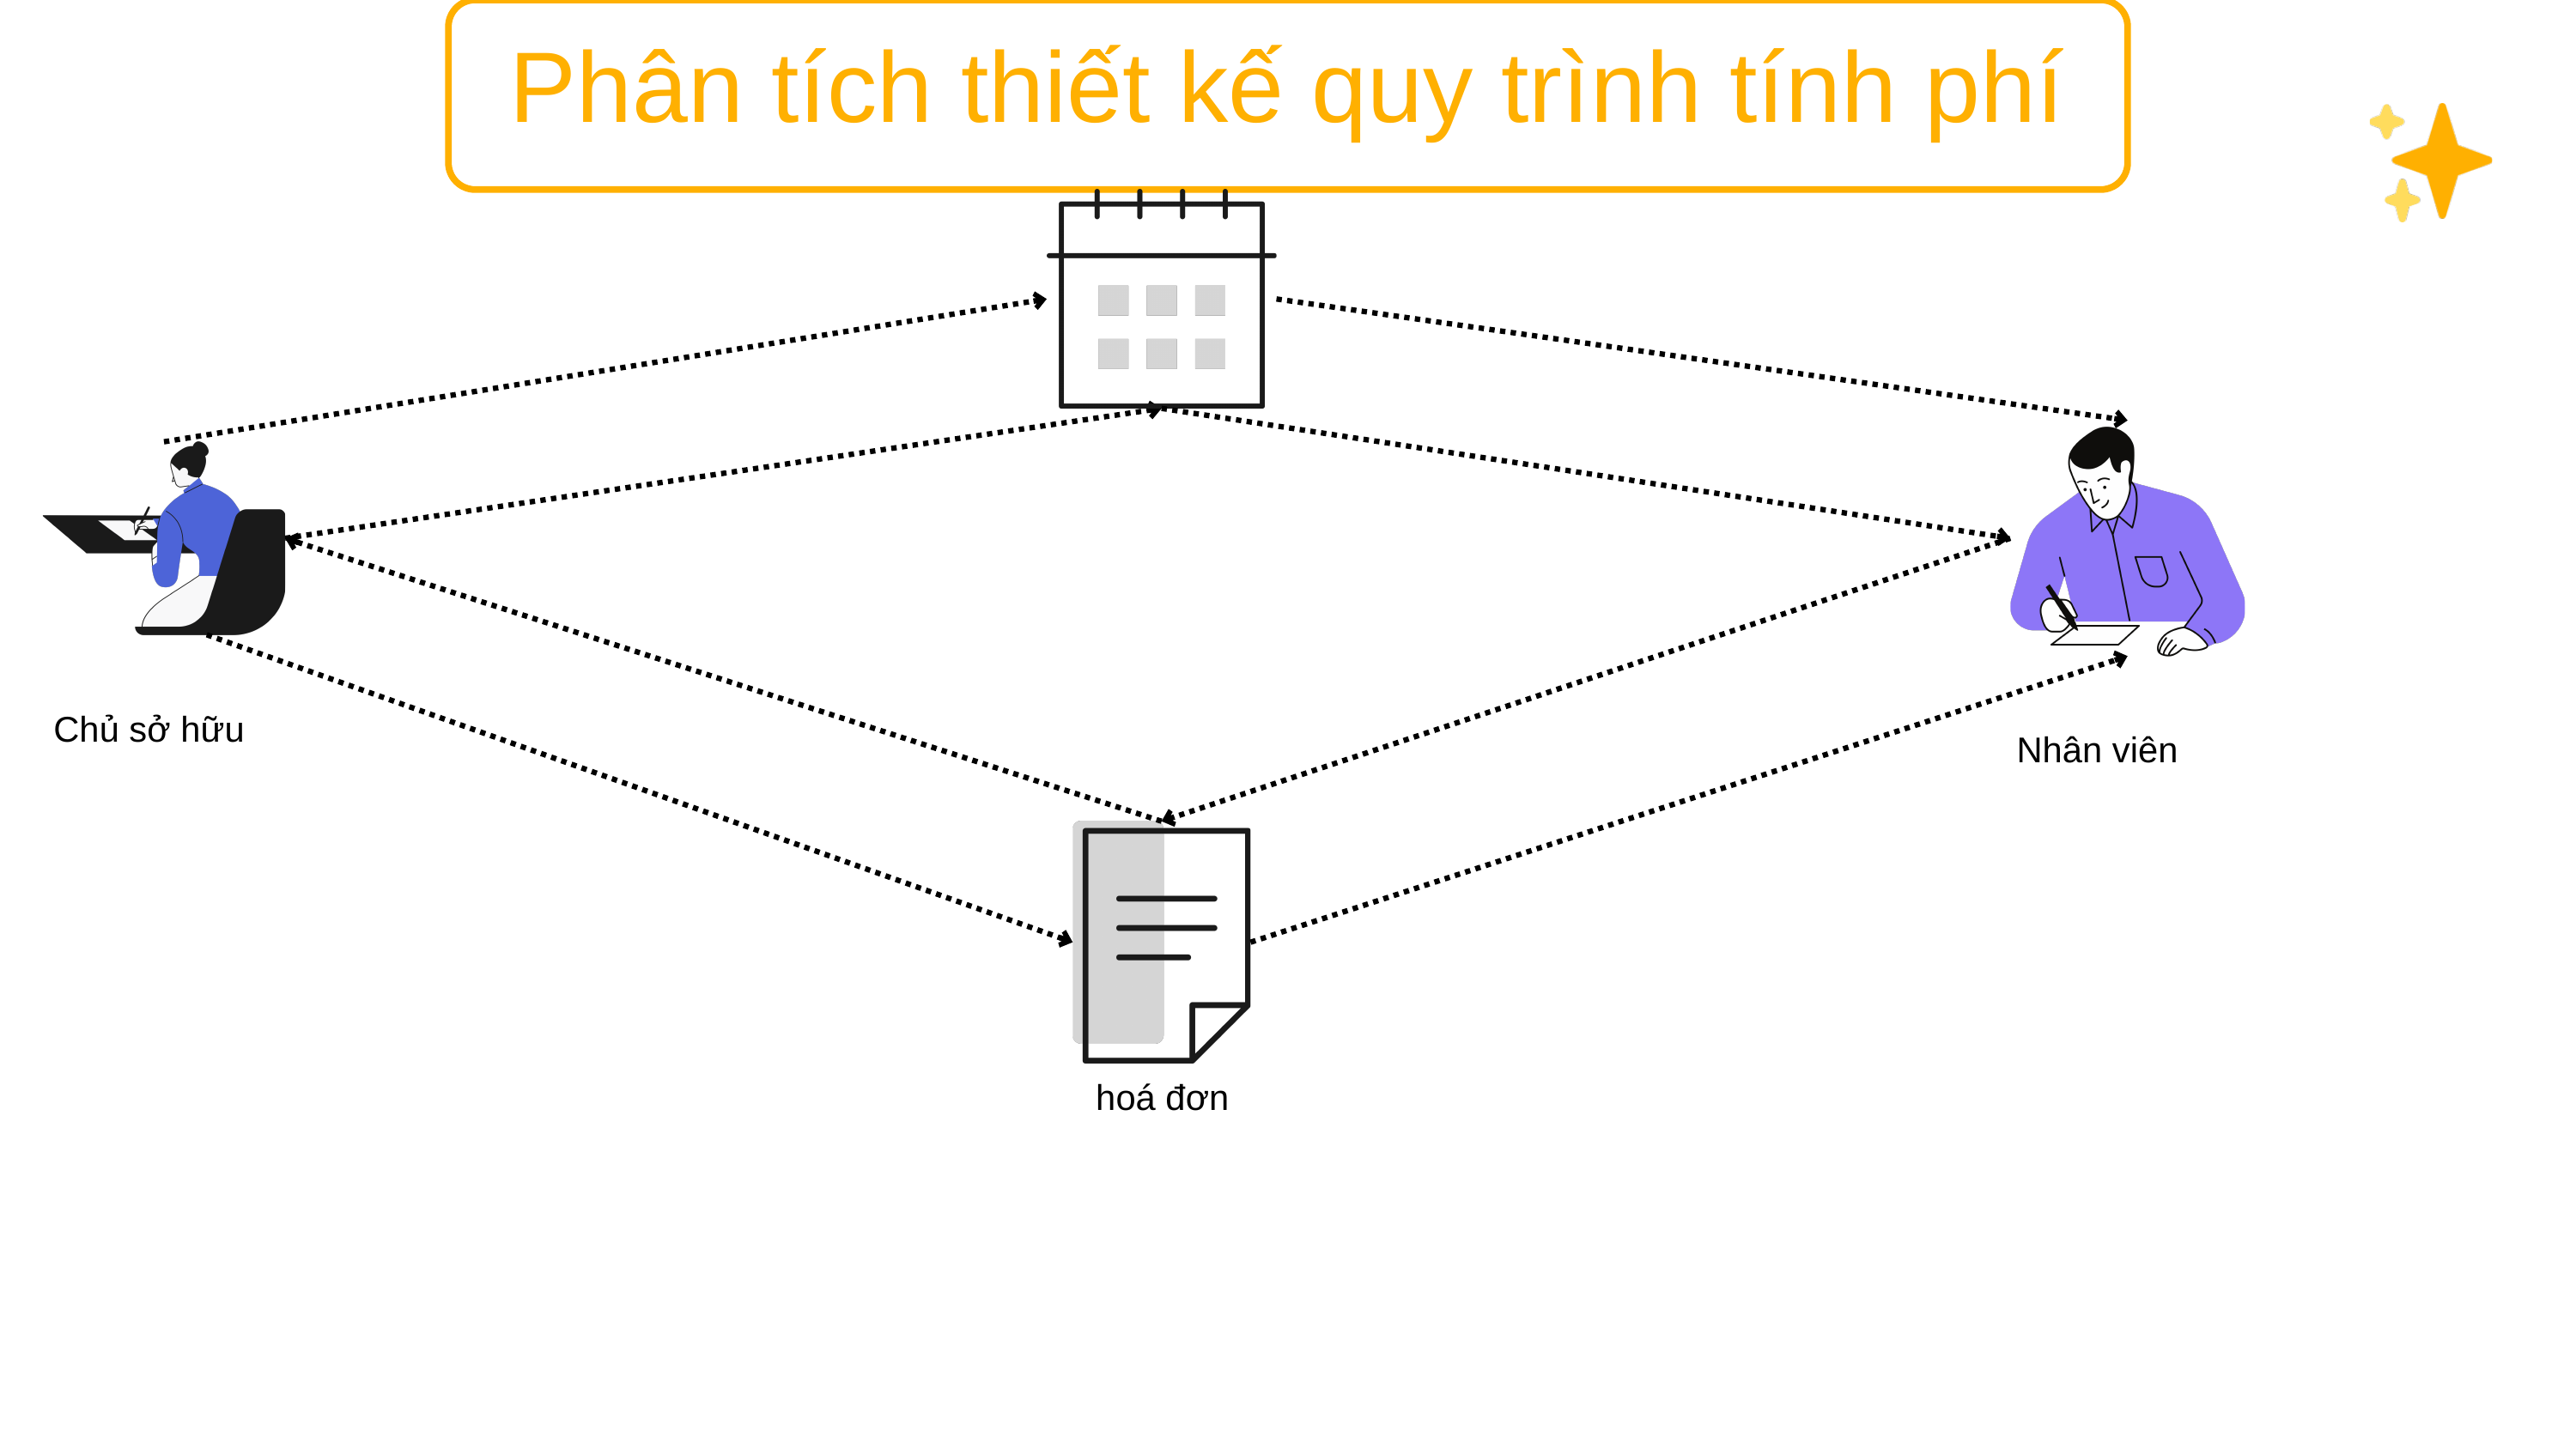

Phân tích thiết kế quy trình tính phí

Chủ sở hữu
Nhân viên

hoá đơn